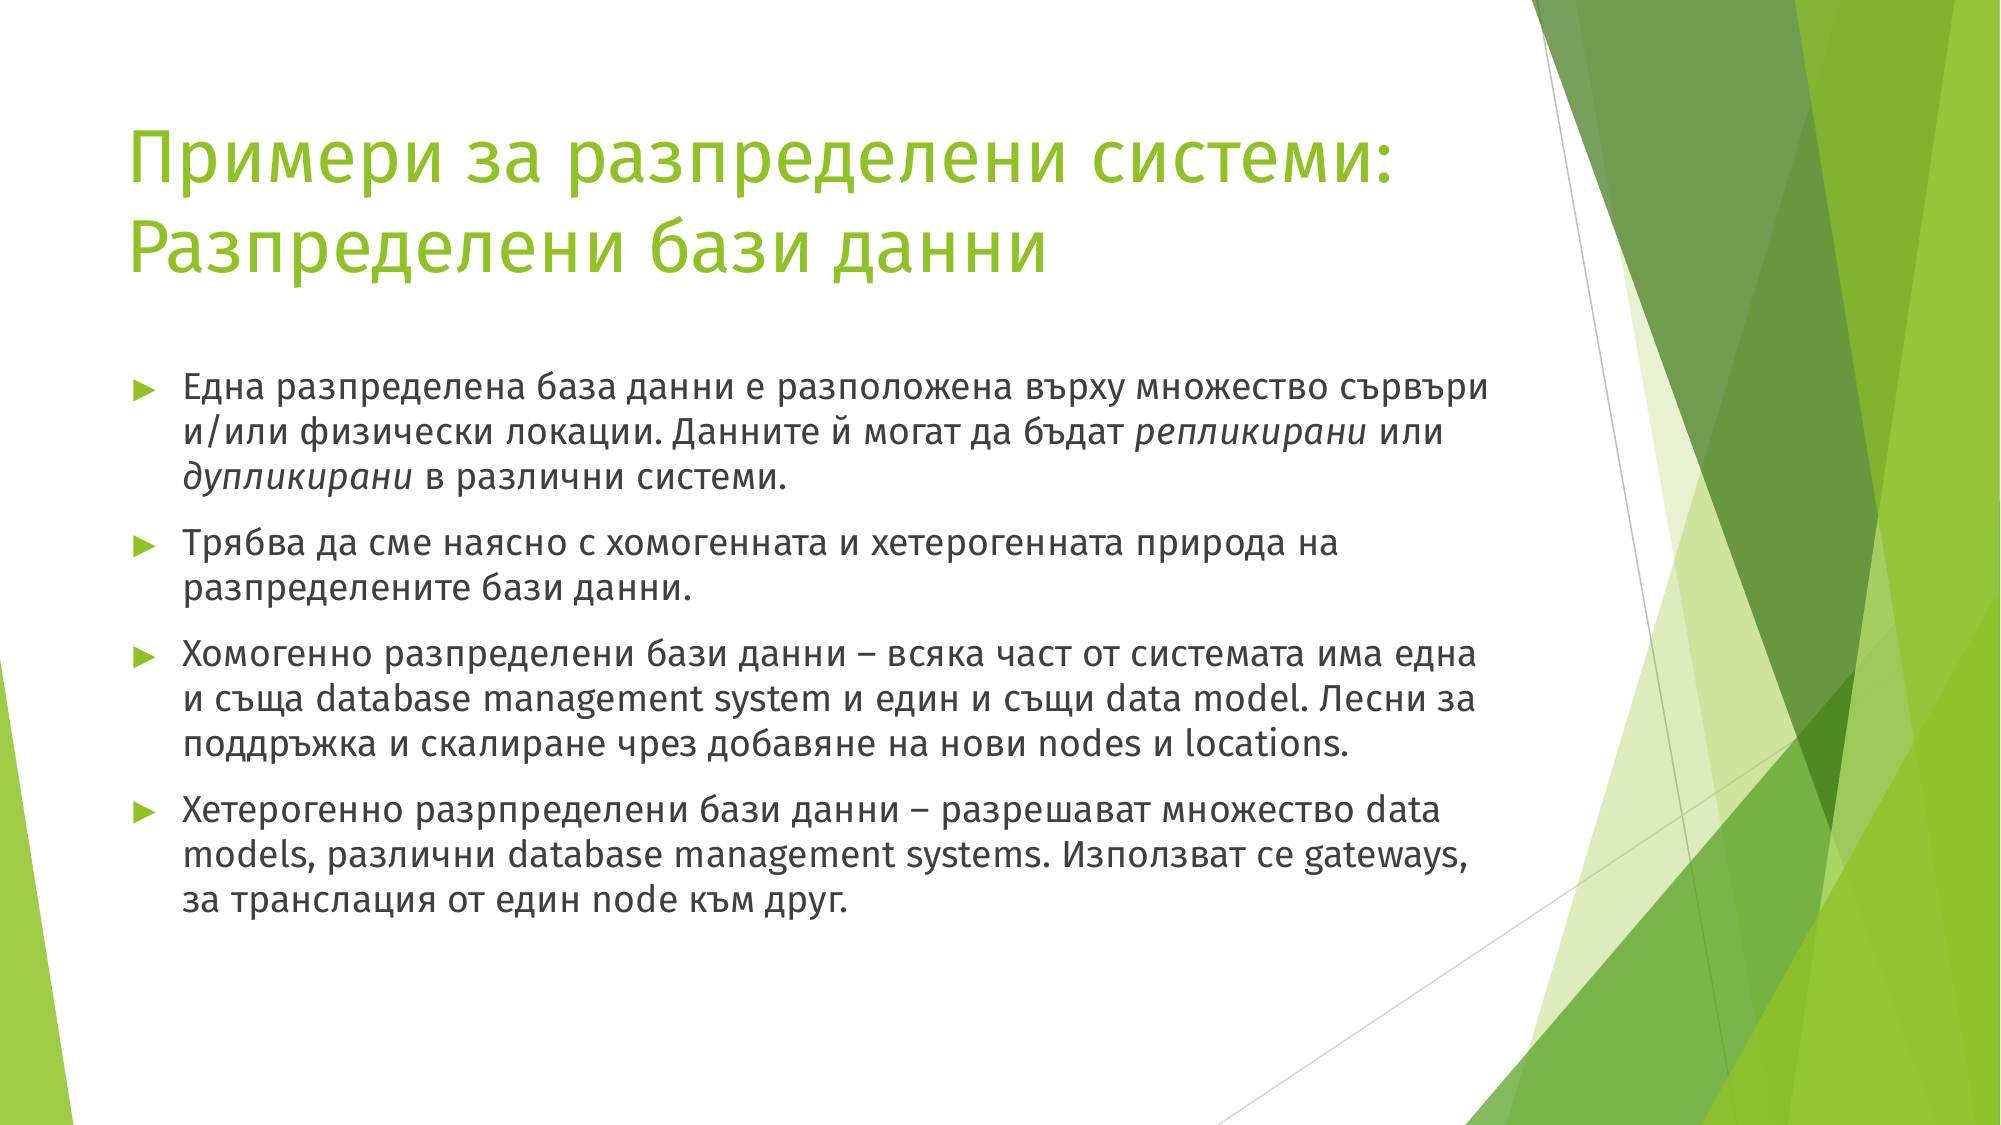

# Примери за разпределени системи: Разпределени бази данни
Една разпределена база данни е разположена върху множество сървъри и/или физически локации. Данните й могат да бъдат репликирани или дупликирани в различни системи.
Трябва да сме наясно с хомогенната и хетерогенната природа на разпределените бази данни.
Хомогенно разпределени бази данни – всяка част от системата има една и съща database management system и един и същи data model. Лесни за поддръжка и скалиране чрез добавяне на нови nodes и locations.
Хетерогенно разрпределени бази данни – разрешават множество data models, различни database management systems. Използват се gateways, за транслация от един node към друг.